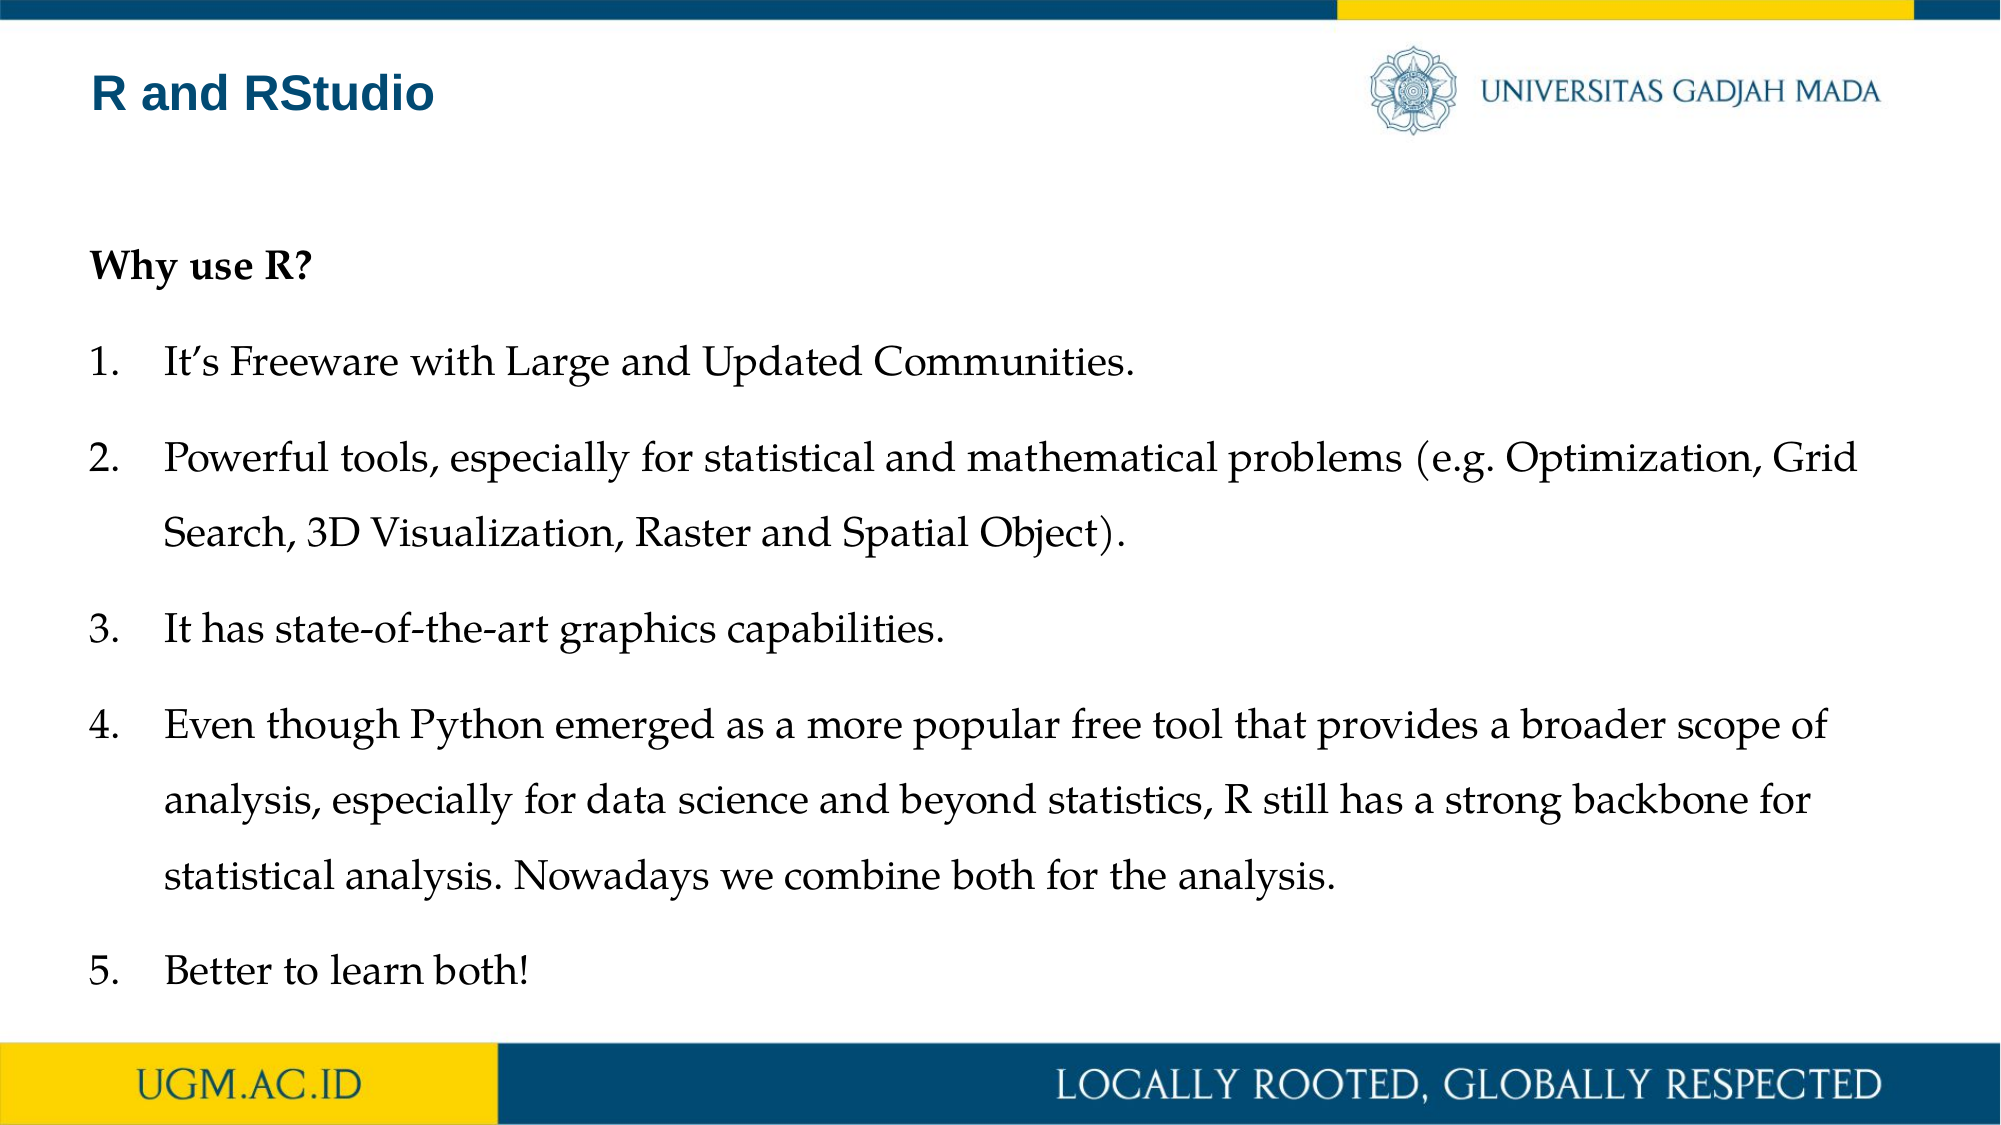

R and RStudio
Why use R?
It’s Freeware with Large and Updated Communities.
Powerful tools, especially for statistical and mathematical problems (e.g. Optimization, Grid Search, 3D Visualization, Raster and Spatial Object).
It has state-of-the-art graphics capabilities.
Even though Python emerged as a more popular free tool that provides a broader scope of analysis, especially for data science and beyond statistics, R still has a strong backbone for statistical analysis. Nowadays we combine both for the analysis.
Better to learn both!